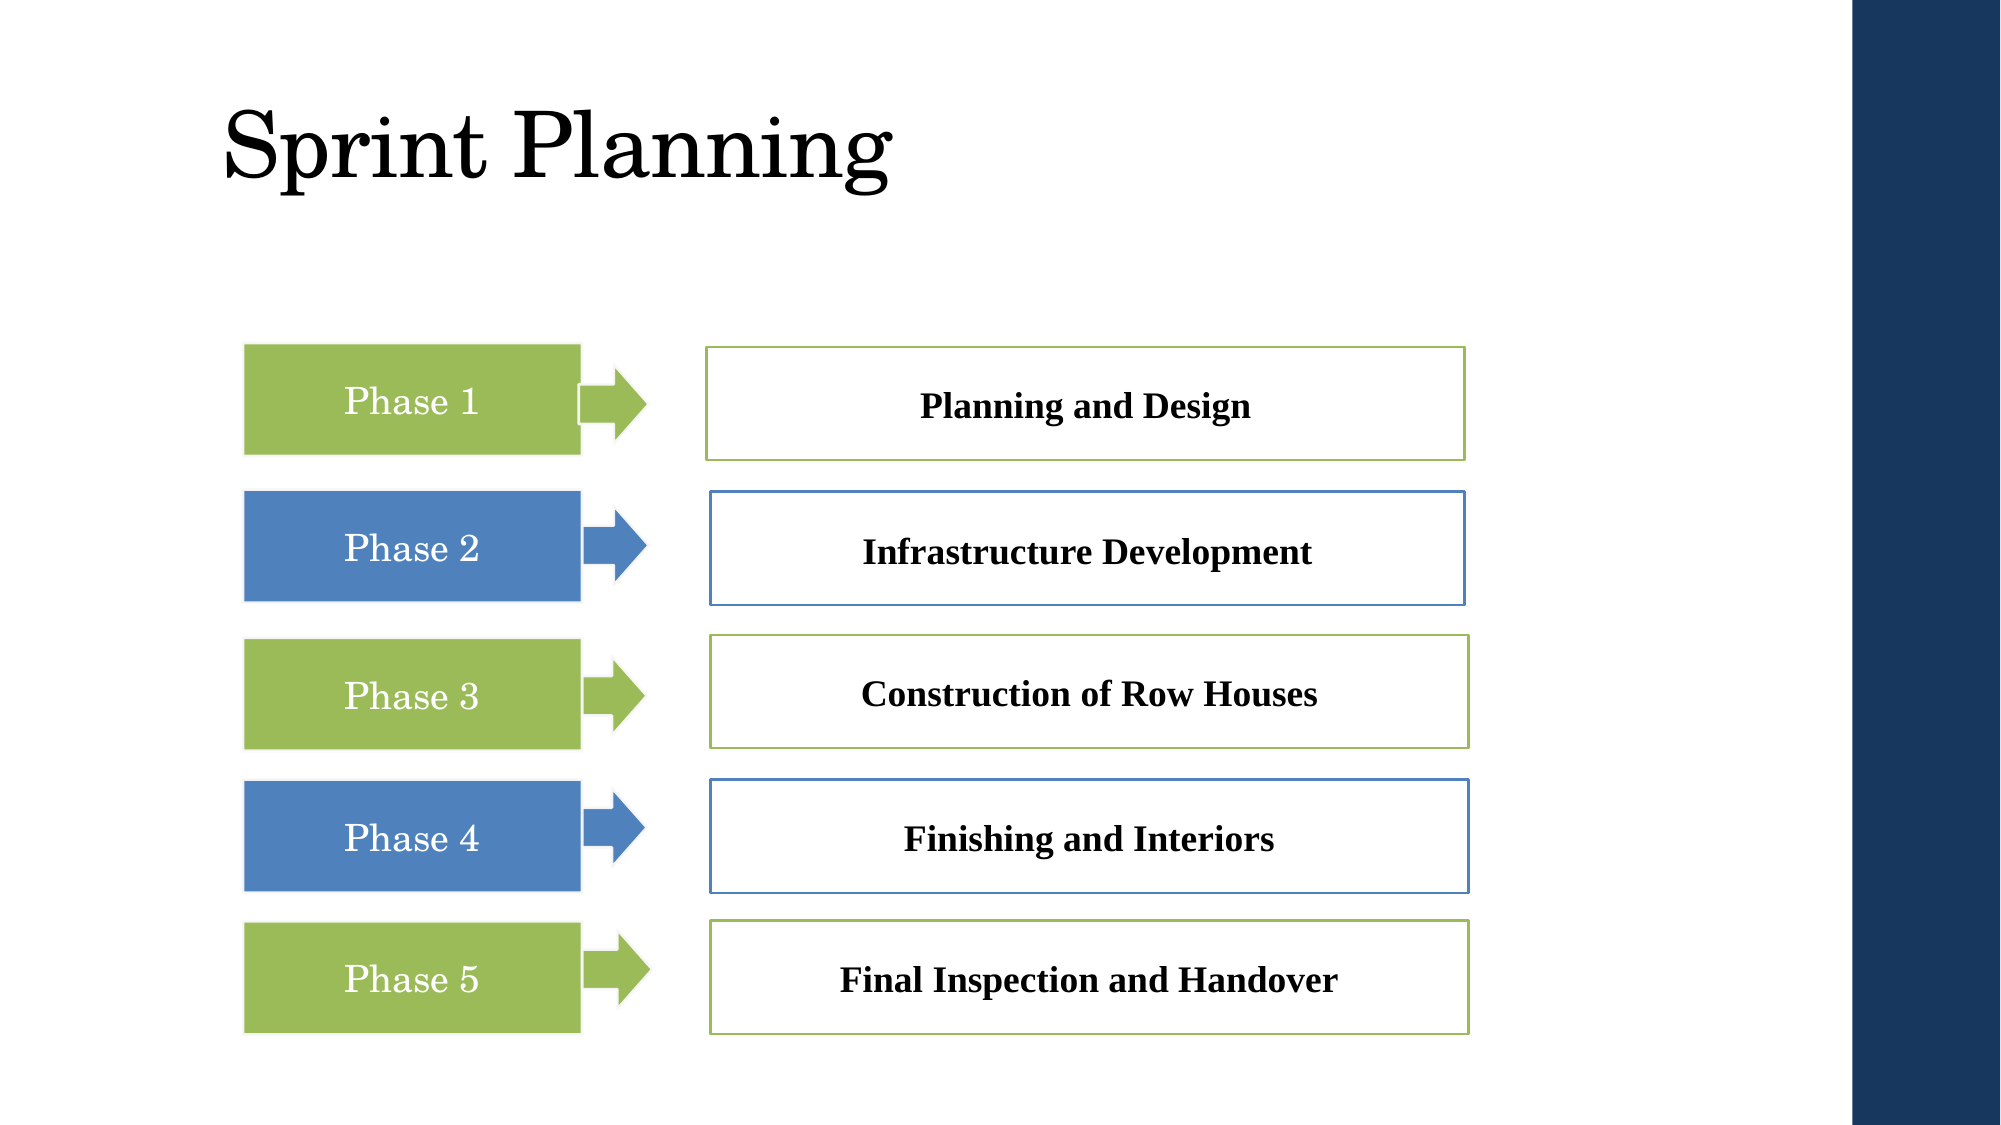

# Sprint Planning
Phase 1
Planning and Design

Phase 2
Infrastructure Development

Construction of Row Houses
Phase 3

Phase 4
Finishing and Interiors

Final Inspection and Handover
Phase 5